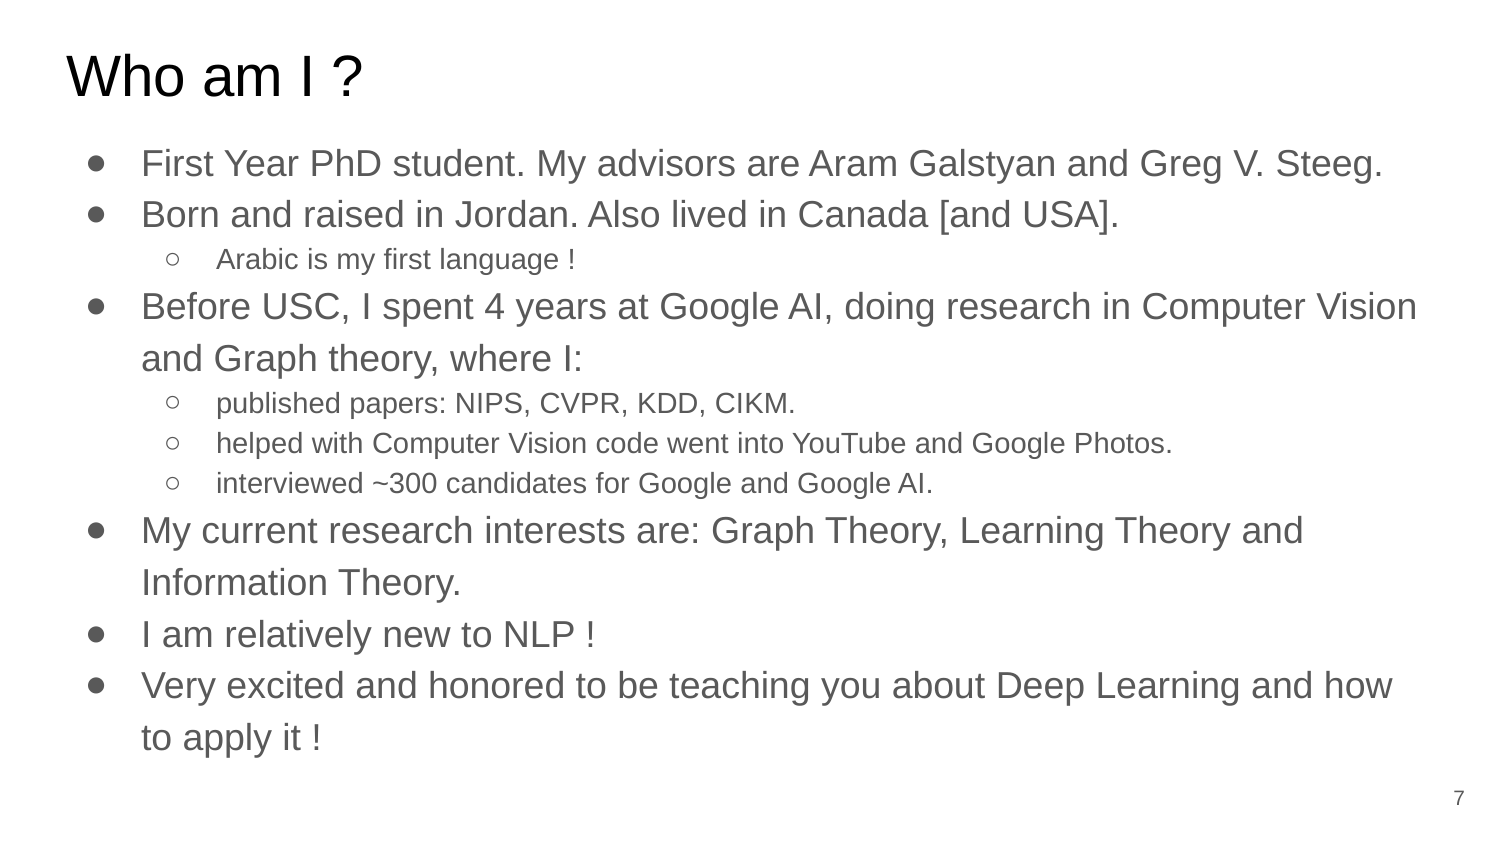

# Who am I ?
First Year PhD student. My advisors are Aram Galstyan and Greg V. Steeg.
Born and raised in Jordan. Also lived in Canada [and USA].
Arabic is my first language !
Before USC, I spent 4 years at Google AI, doing research in Computer Vision and Graph theory, where I:
published papers: NIPS, CVPR, KDD, CIKM.
helped with Computer Vision code went into YouTube and Google Photos.
interviewed ~300 candidates for Google and Google AI.
My current research interests are: Graph Theory, Learning Theory and Information Theory.
I am relatively new to NLP !
Very excited and honored to be teaching you about Deep Learning and how to apply it !
7